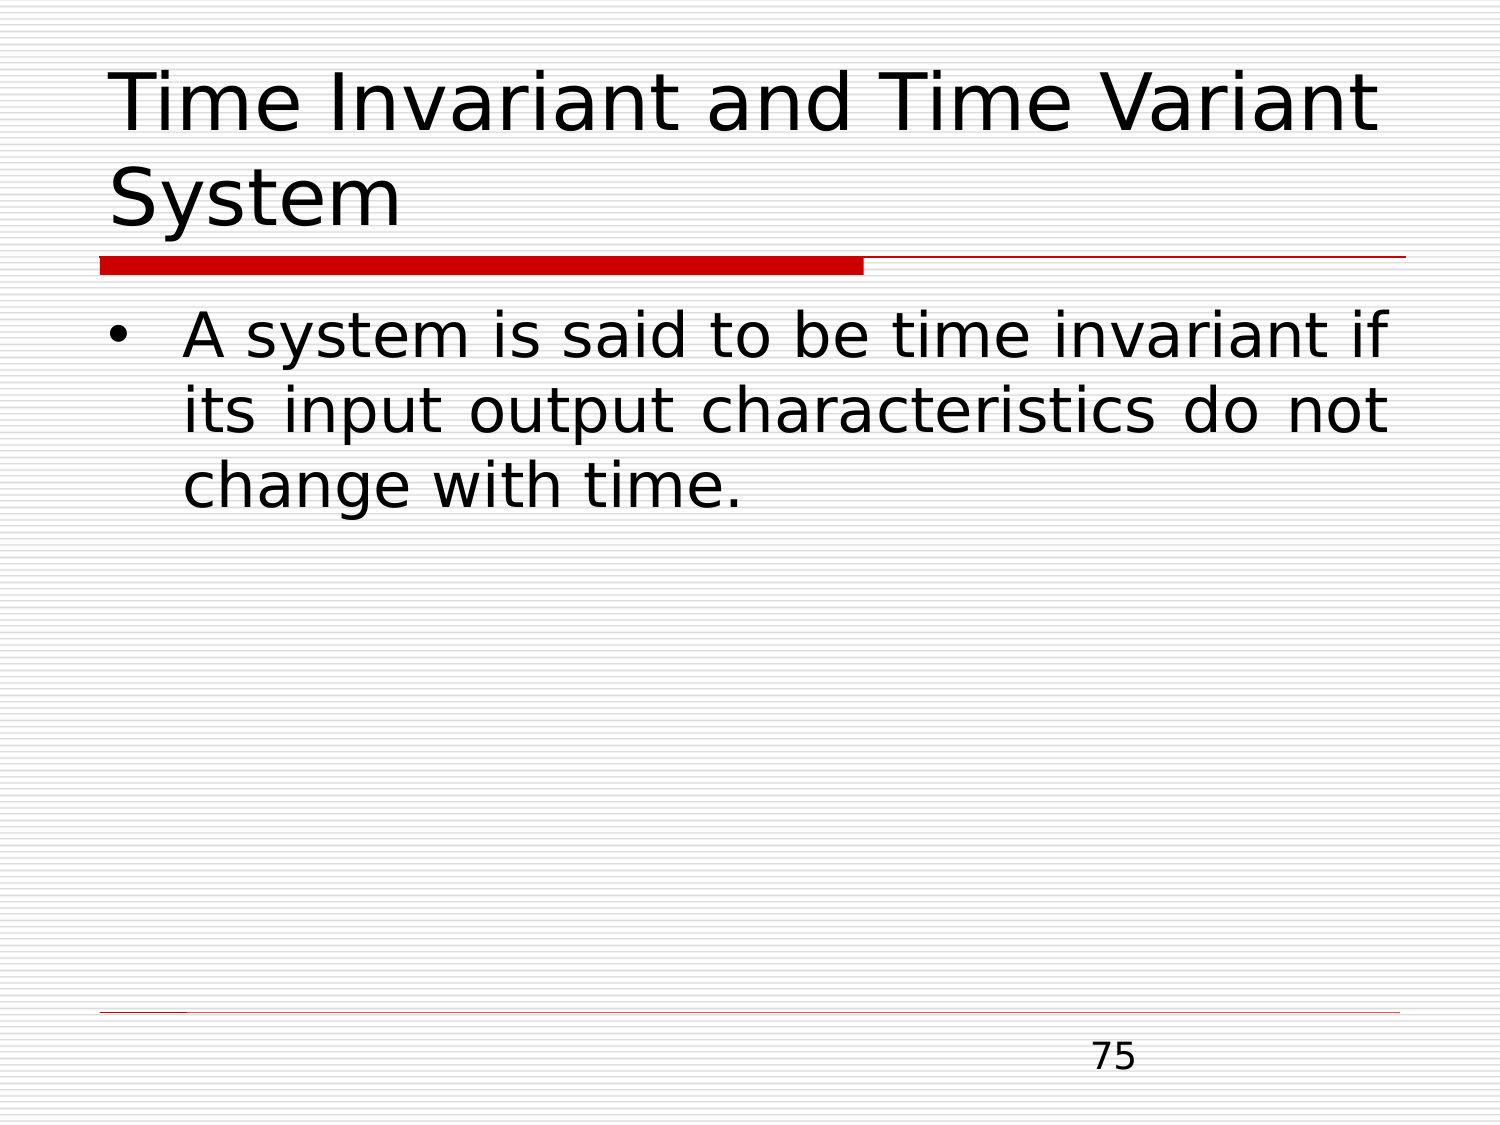

# Time Invariant and Time Variant System
A system is said to be time invariant if its input output characteristics do not change with time.
75